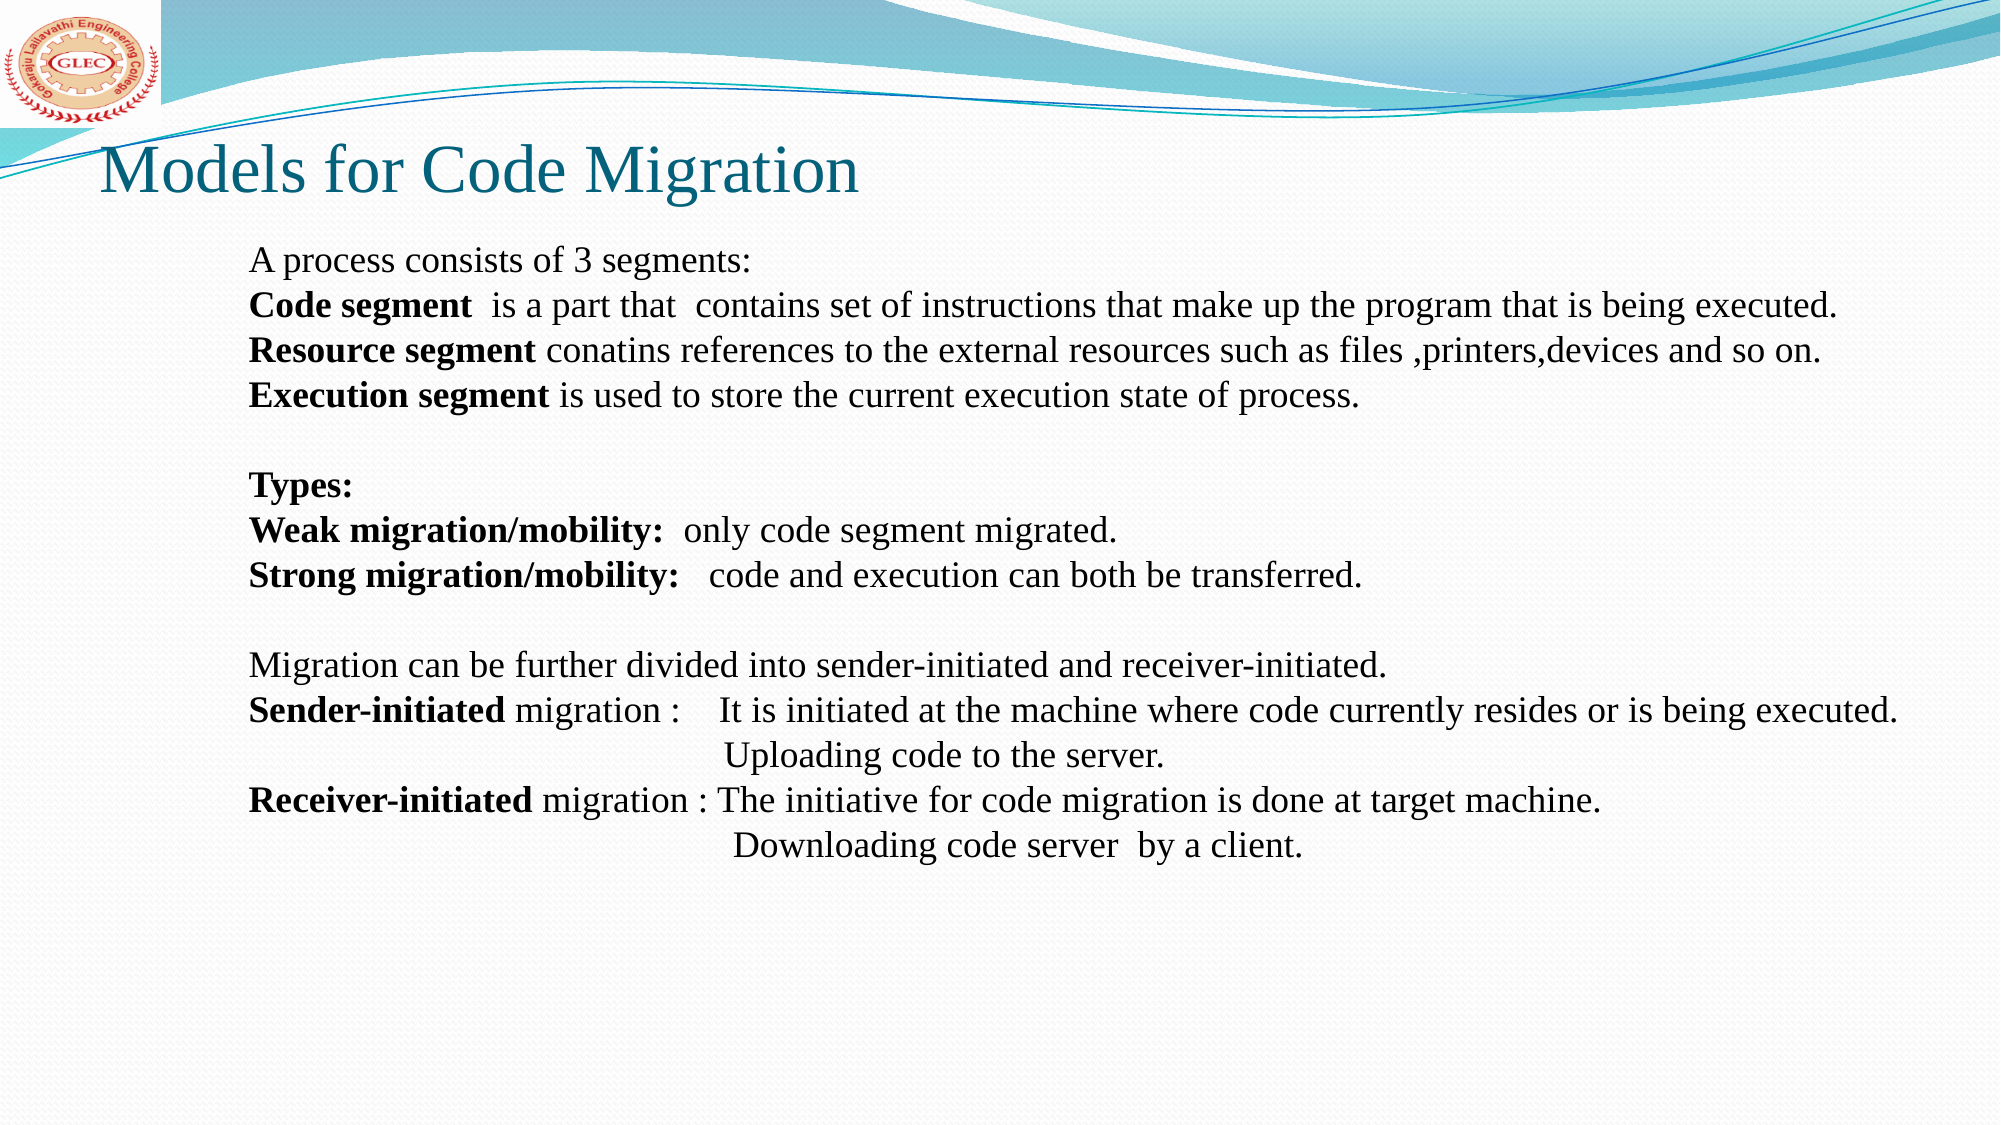

# Models for Code Migration
A process consists of 3 segments:
Code segment  is a part that  contains set of instructions that make up the program that is being executed.
Resource segment conatins references to the external resources such as files ,printers,devices and so on.
Execution segment is used to store the current execution state of process.

Types:
Weak migration/mobility:  only code segment migrated.
Strong migration/mobility:   code and execution can both be transferred.

Migration can be further divided into sender-initiated and receiver-initiated.
Sender-initiated migration :    It is initiated at the machine where code currently resides or is being executed.
                                                  Uploading code to the server.
Receiver-initiated migration : The initiative for code migration is done at target machine.
                                                   Downloading code server  by a client.